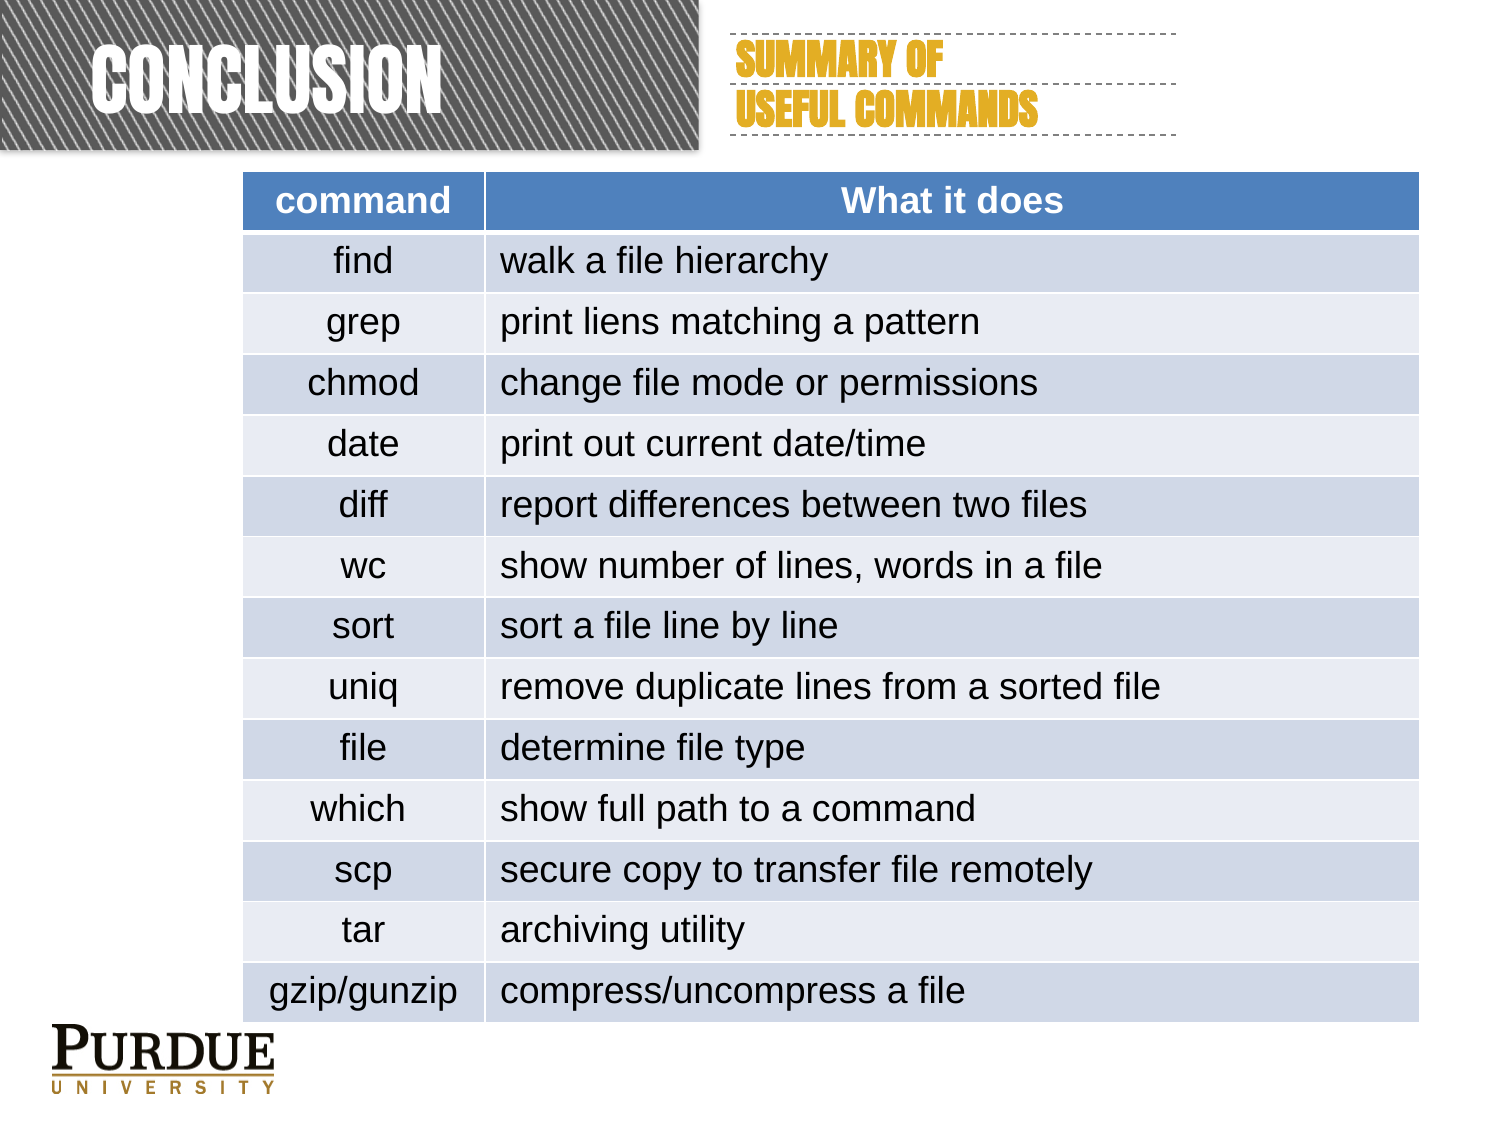

# conclusion
Summary of
useful commands
| command | What it does |
| --- | --- |
| find | walk a file hierarchy |
| grep | print liens matching a pattern |
| chmod | change file mode or permissions |
| date | print out current date/time |
| diff | report differences between two files |
| wc | show number of lines, words in a file |
| sort | sort a file line by line |
| uniq | remove duplicate lines from a sorted file |
| file | determine file type |
| which | show full path to a command |
| scp | secure copy to transfer file remotely |
| tar | archiving utility |
| gzip/gunzip | compress/uncompress a file |